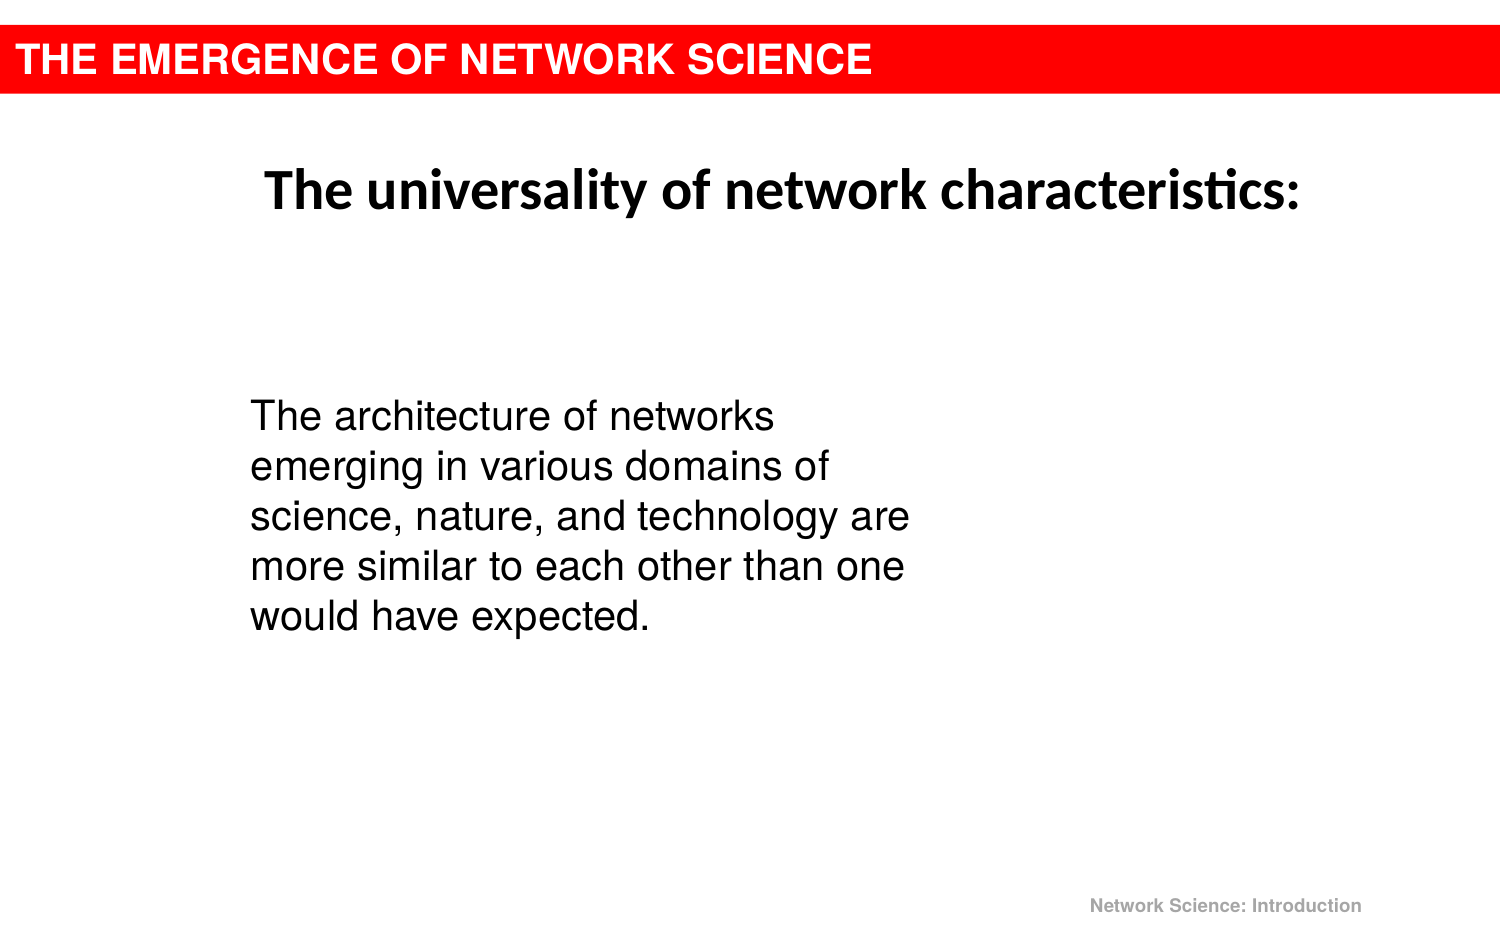

THE EMERGENCE OF NETWORK SCIENCE
The universality of network characteristics:
The architecture of networks emerging in various domains of science, nature, and technology are more similar to each other than one would have expected.
Network Science: Introduction